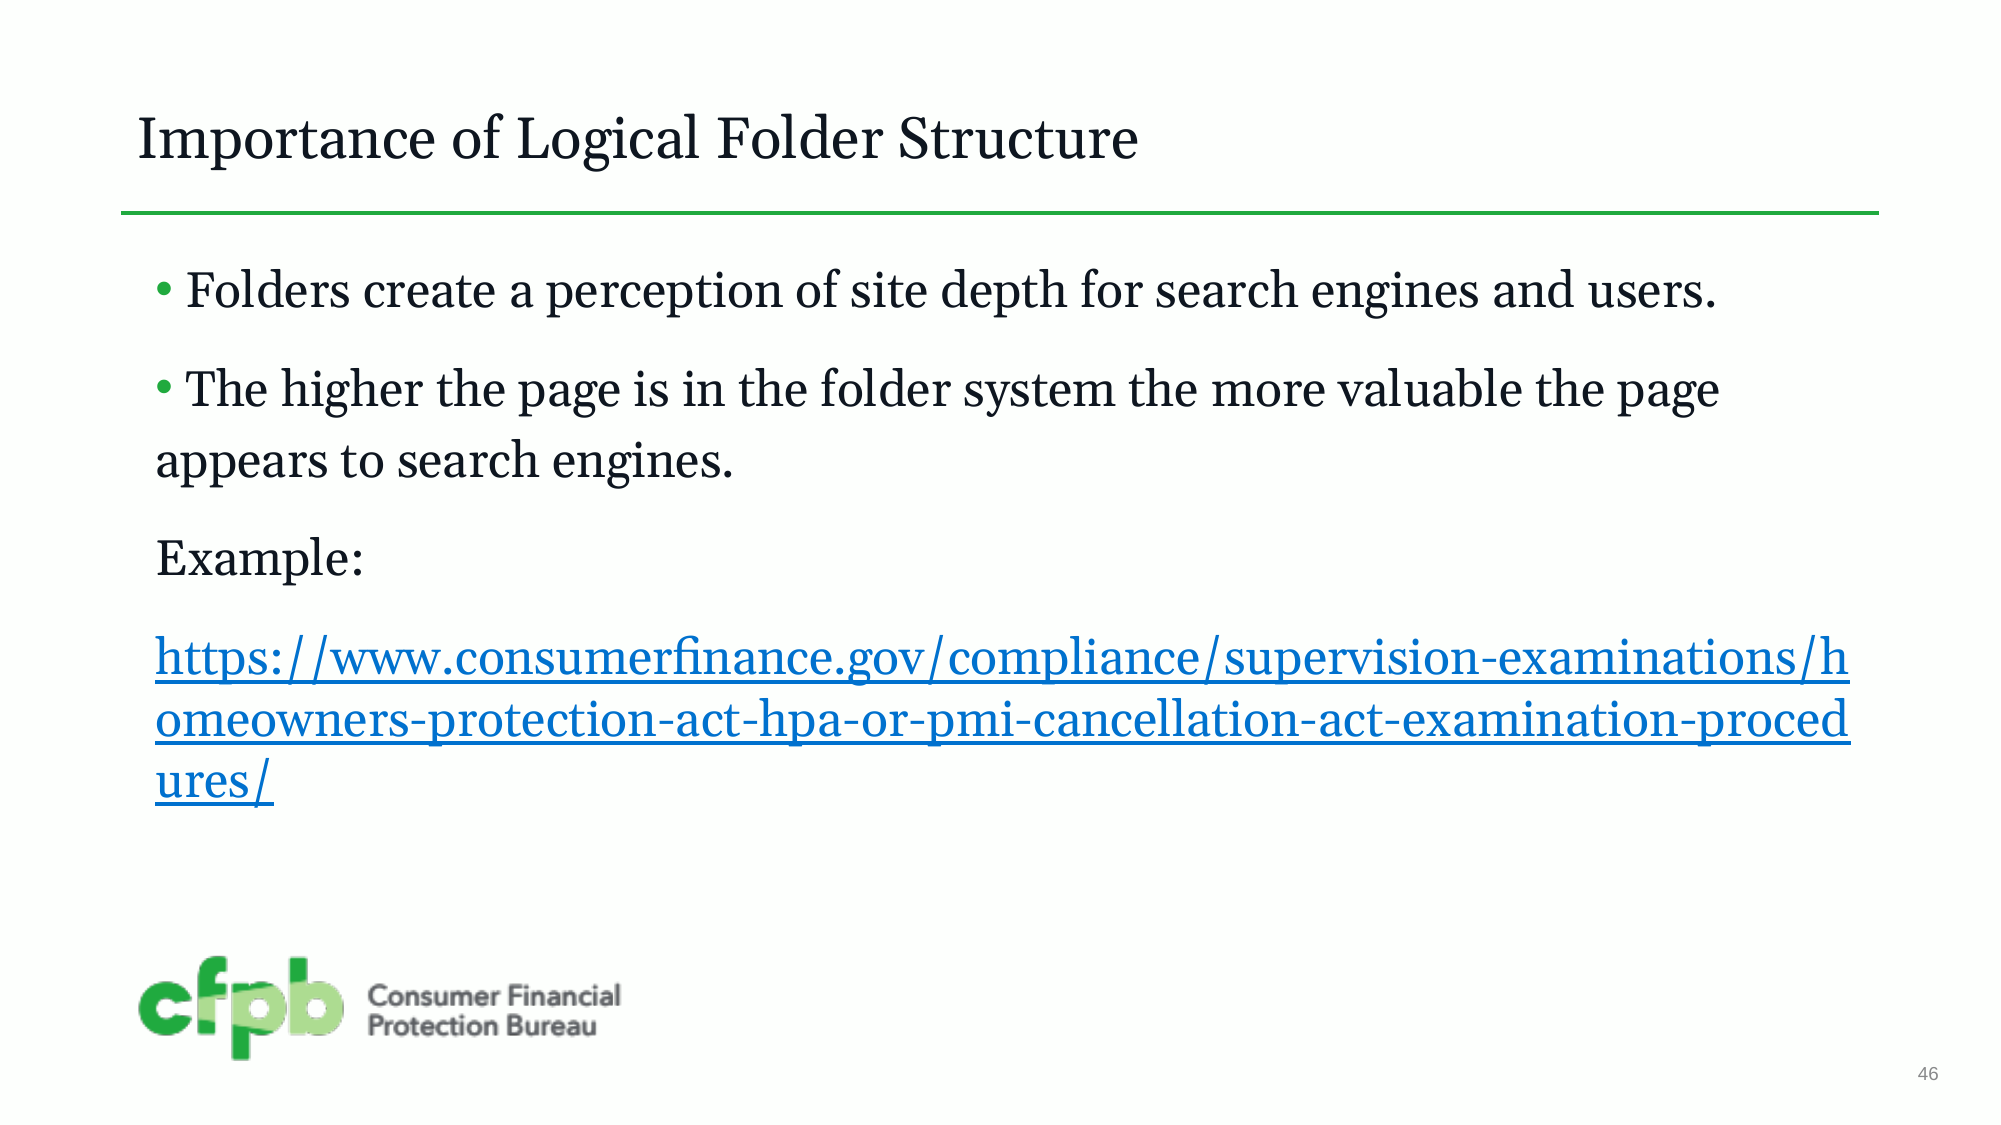

# Importance of Logical Folder Structure
 Folders create a perception of site depth for search engines and users.
 The higher the page is in the folder system the more valuable the page appears to search engines.
Example:
https://www.consumerfinance.gov/compliance/supervision-examinations/homeowners-protection-act-hpa-or-pmi-cancellation-act-examination-procedures/

46